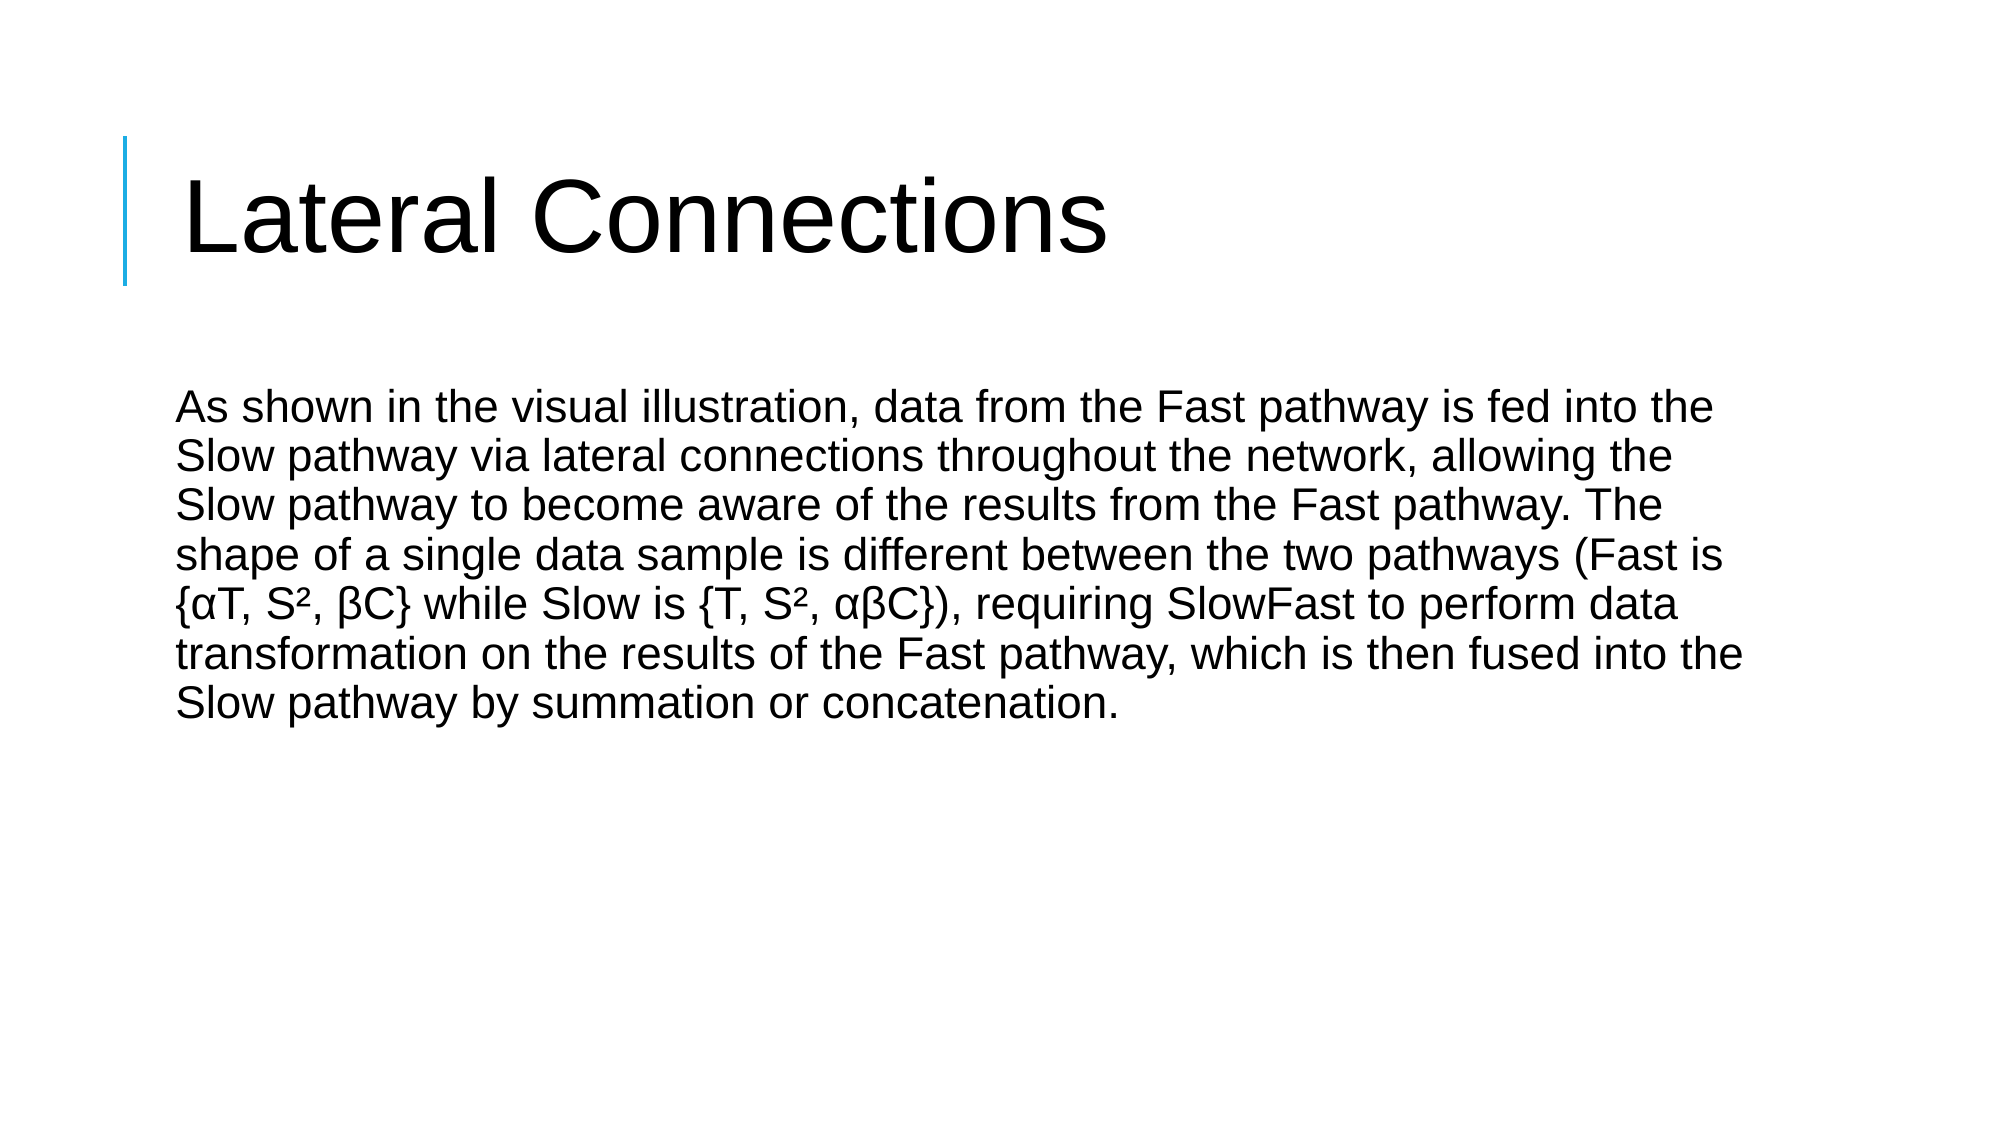

# Lateral Connections
As shown in the visual illustration, data from the Fast pathway is fed into the Slow pathway via lateral connections throughout the network, allowing the Slow pathway to become aware of the results from the Fast pathway. The shape of a single data sample is different between the two pathways (Fast is {αT, S², βC} while Slow is {T, S², αβC}), requiring SlowFast to perform data transformation on the results of the Fast pathway, which is then fused into the Slow pathway by summation or concatenation.